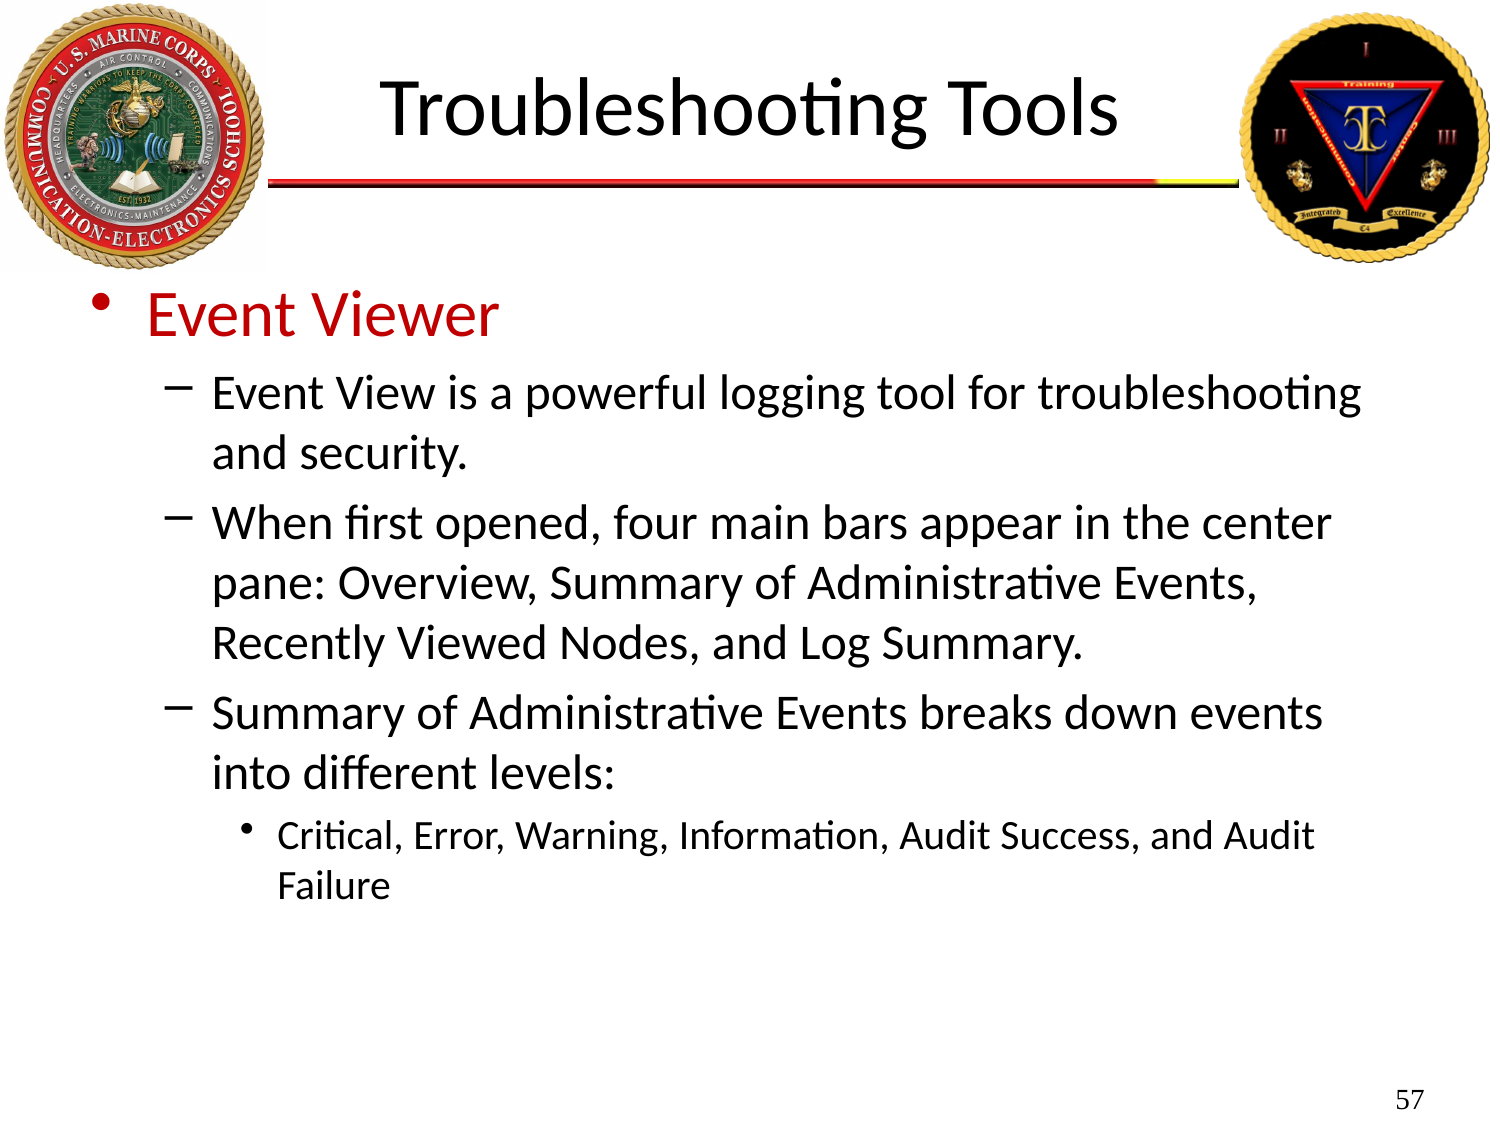

# Troubleshooting Tools
Event Viewer
Event View is a powerful logging tool for troubleshooting and security.
When first opened, four main bars appear in the center pane: Overview, Summary of Administrative Events, Recently Viewed Nodes, and Log Summary.
Summary of Administrative Events breaks down events into different levels:
Critical, Error, Warning, Information, Audit Success, and Audit Failure